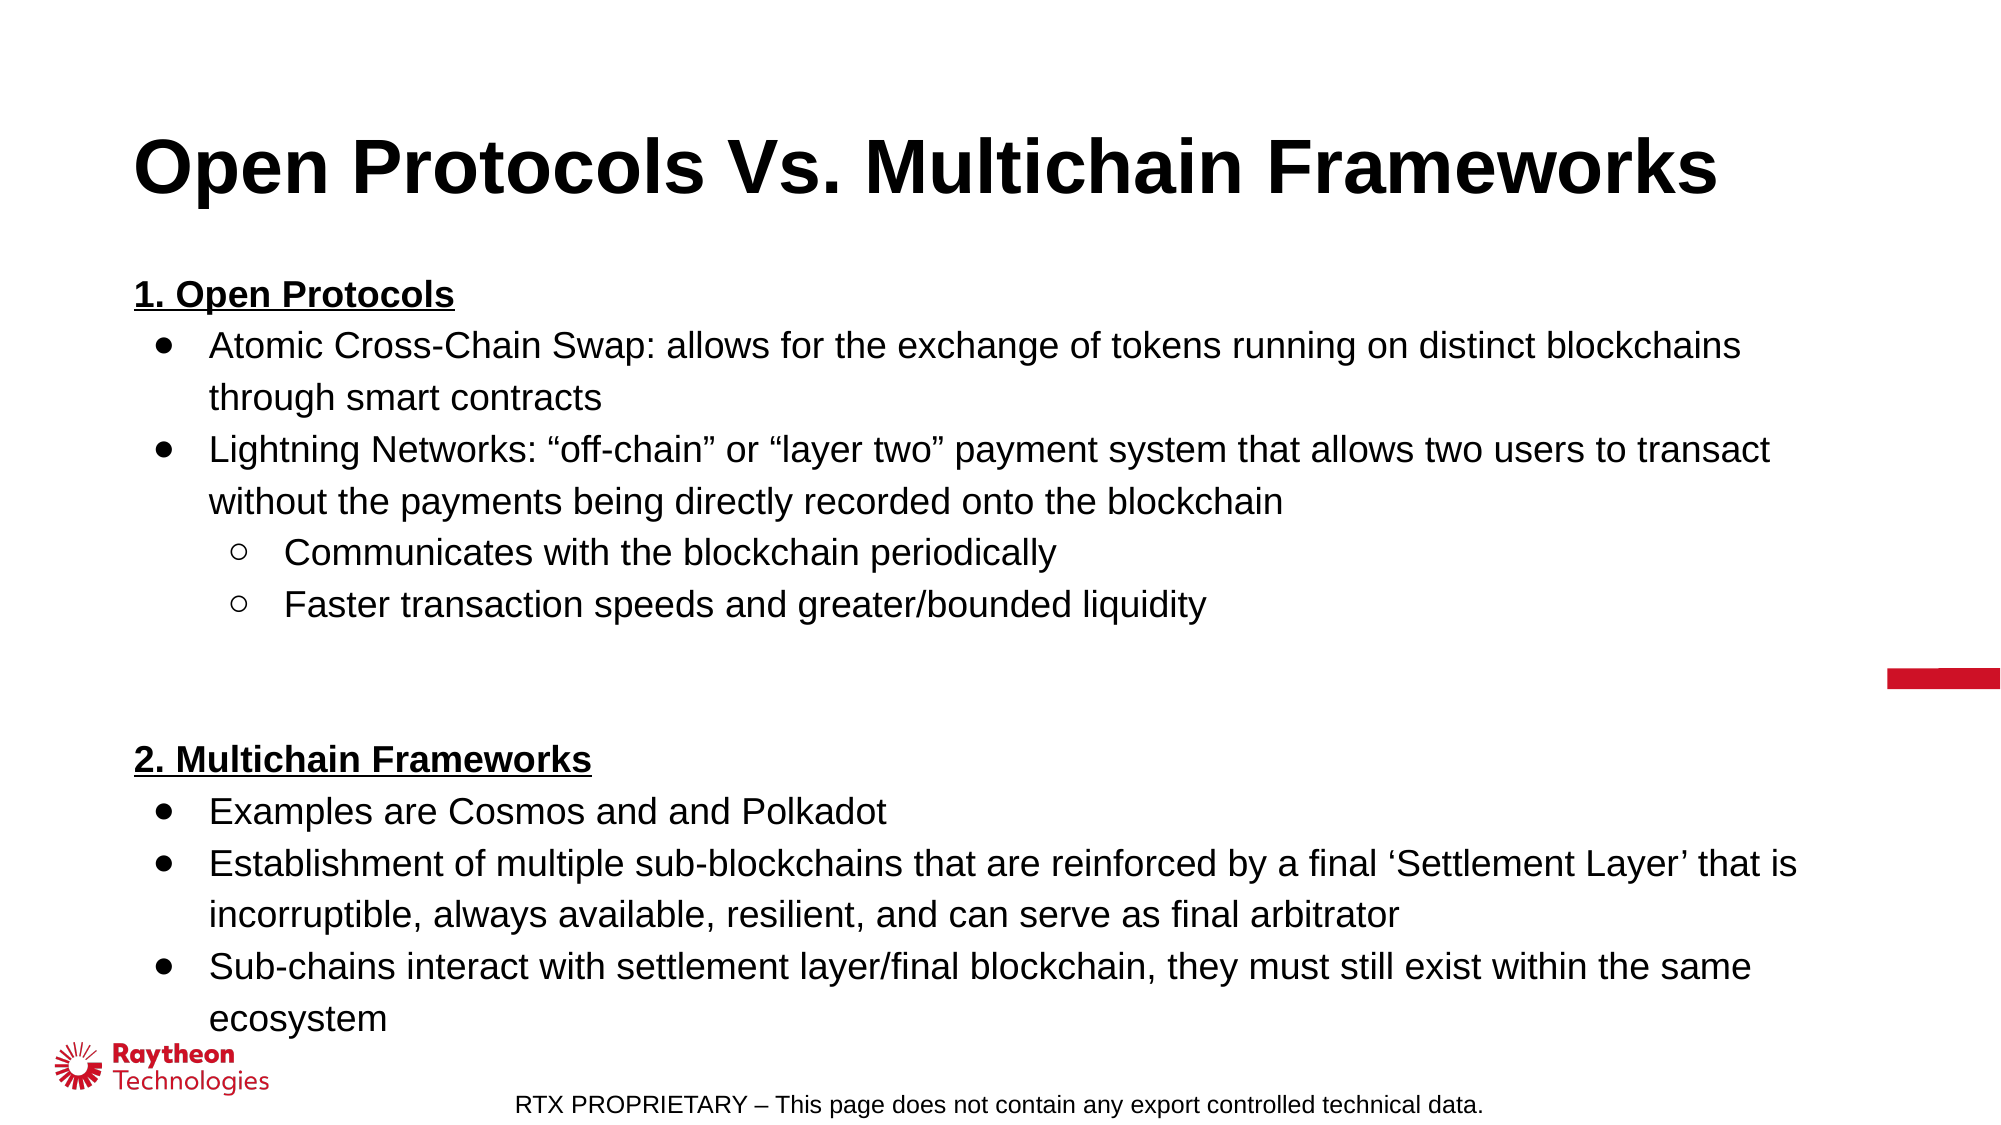

Open Protocols Vs. Multichain Frameworks
1. Open Protocols
Atomic Cross-Chain Swap: allows for the exchange of tokens running on distinct blockchains through smart contracts
Lightning Networks: “off-chain” or “layer two” payment system that allows two users to transact without the payments being directly recorded onto the blockchain
Communicates with the blockchain periodically
Faster transaction speeds and greater/bounded liquidity

2. Multichain Frameworks
Examples are Cosmos and and Polkadot
Establishment of multiple sub-blockchains that are reinforced by a final ‘Settlement Layer’ that is incorruptible, always available, resilient, and can serve as final arbitrator
Sub-chains interact with settlement layer/final blockchain, they must still exist within the same ecosystem

RTX PROPRIETARY – This page does not contain any export controlled technical data.